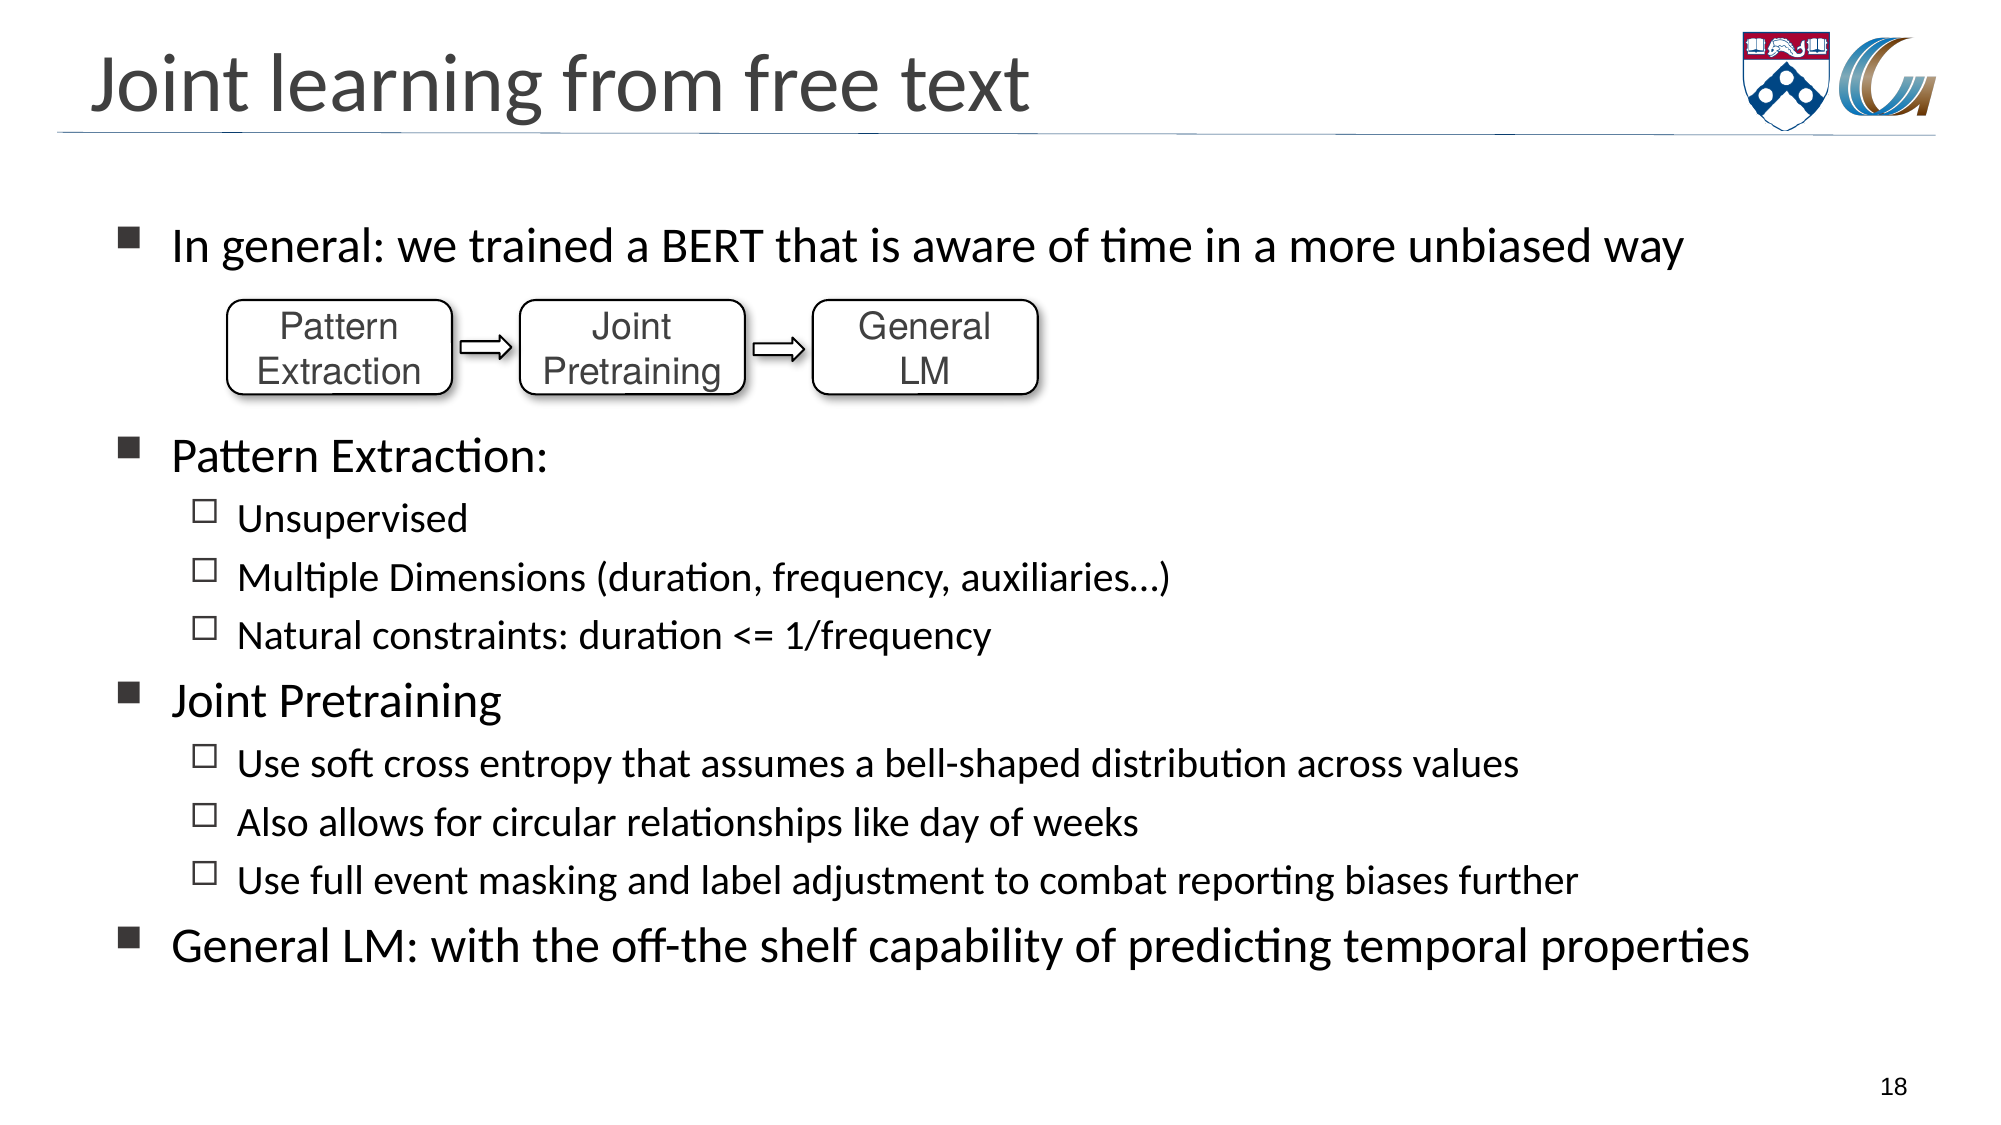

# Joint learning from free text
In general: we trained a BERT that is aware of time in a more unbiased way

Pattern Extraction:
Unsupervised
Multiple Dimensions (duration, frequency, auxiliaries…)
Natural constraints: duration <= 1/frequency
Joint Pretraining
Use soft cross entropy that assumes a bell-shaped distribution across values
Also allows for circular relationships like day of weeks
Use full event masking and label adjustment to combat reporting biases further
General LM: with the off-the shelf capability of predicting temporal properties

Pattern Extraction
Joint Pretraining
General LM

18